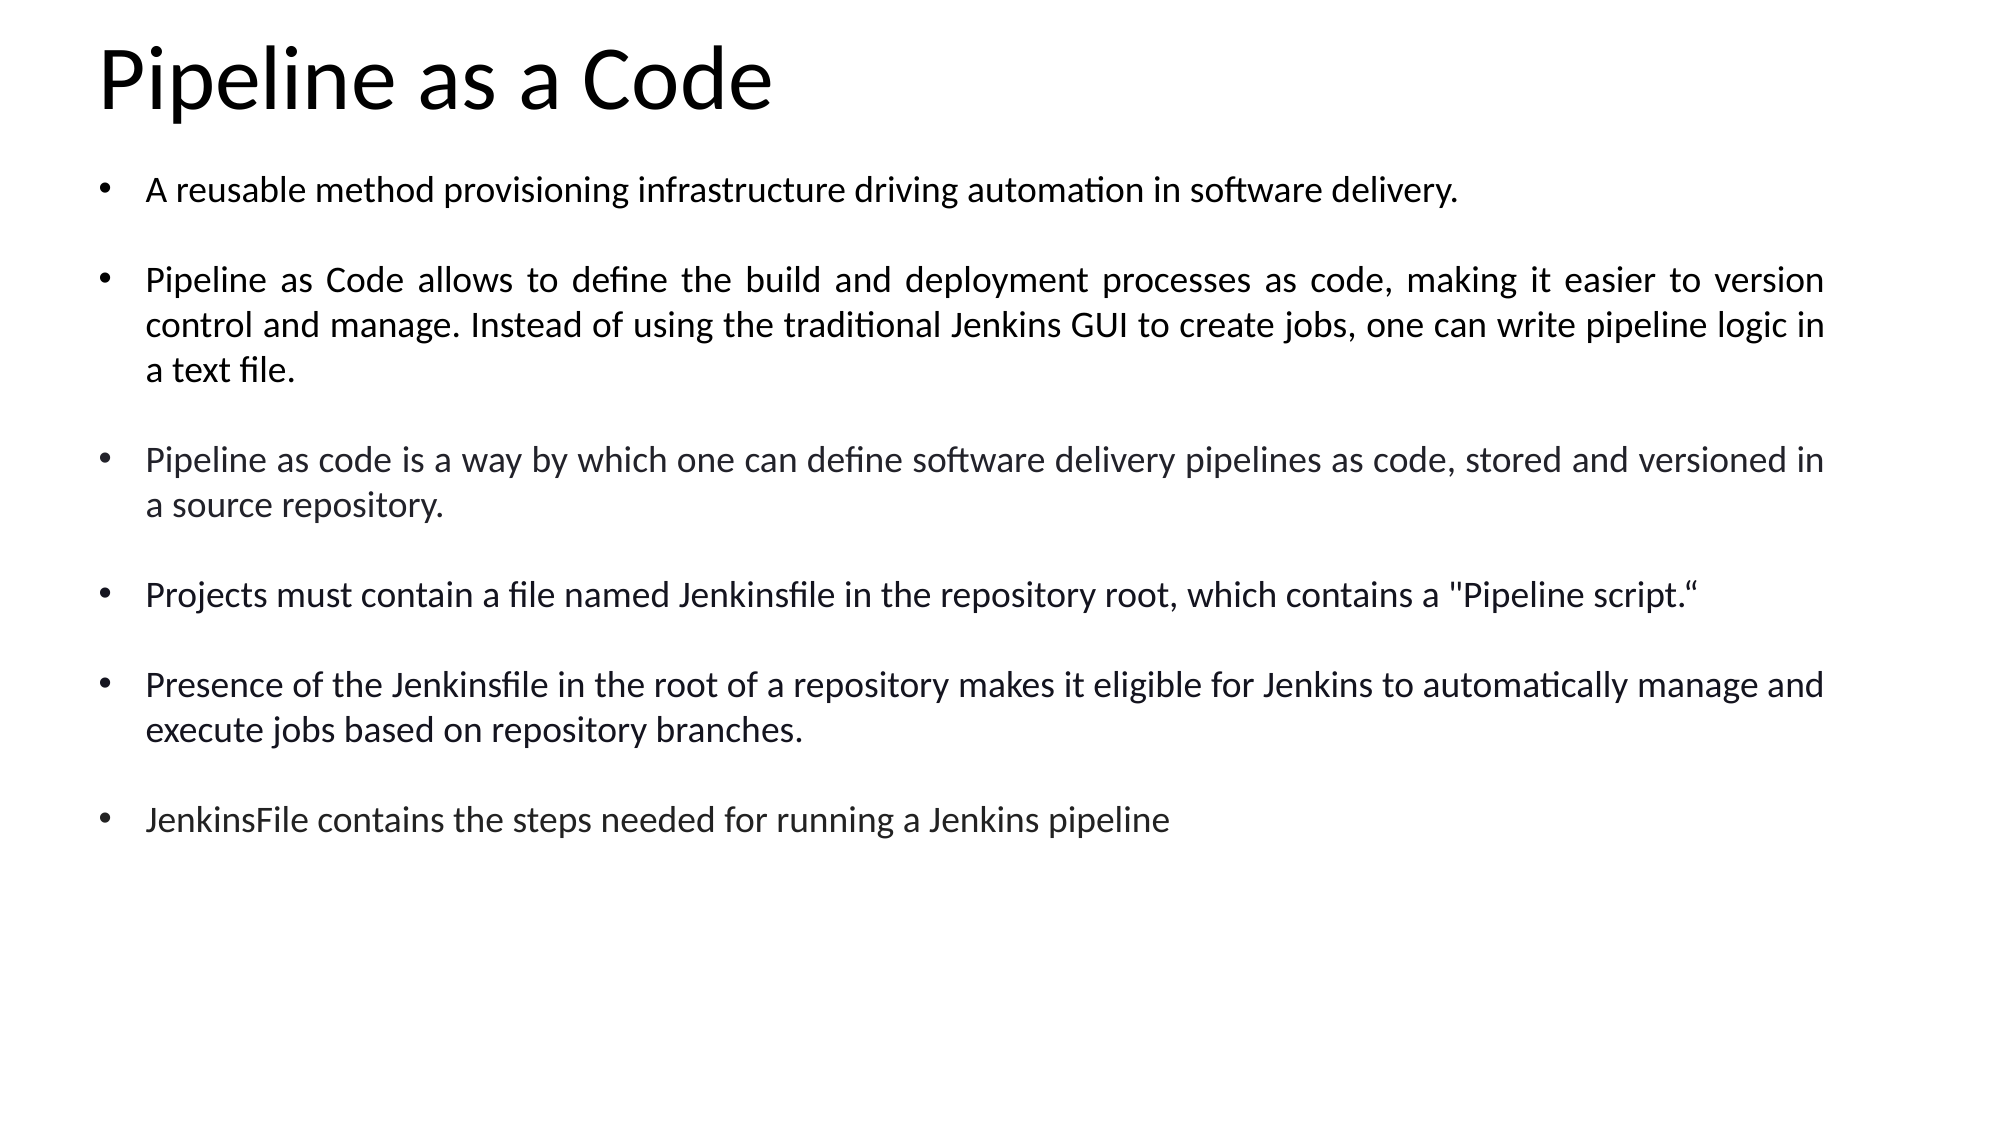

Pipeline as a Code
A reusable method provisioning infrastructure driving automation in software delivery.

Pipeline as Code allows to define the build and deployment processes as code, making it easier to version control and manage. Instead of using the traditional Jenkins GUI to create jobs, one can write pipeline logic in a text file.

Pipeline as code is a way by which one can define software delivery pipelines as code, stored and versioned in a source repository.

Projects must contain a file named Jenkinsfile in the repository root, which contains a "Pipeline script.“

Presence of the Jenkinsfile in the root of a repository makes it eligible for Jenkins to automatically manage and execute jobs based on repository branches.

JenkinsFile contains the steps needed for running a Jenkins pipeline